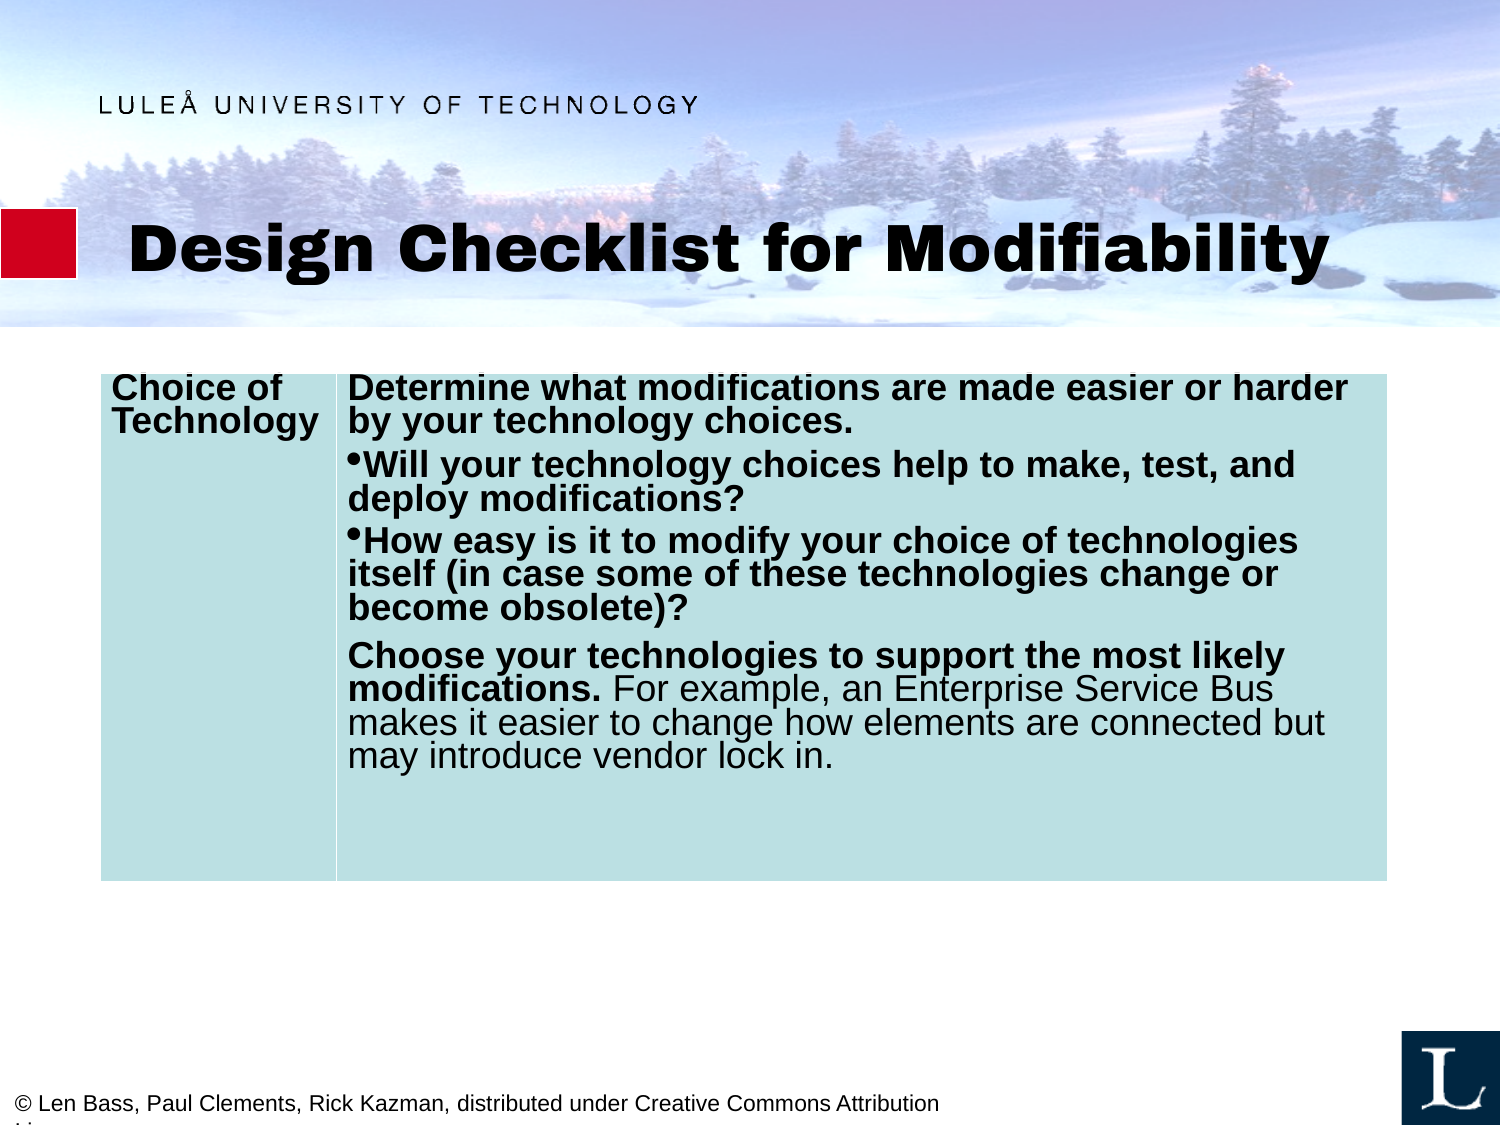

# Design Checklist for Modifiability
| Choice of Technology | Determine what modifications are made easier or harder by your technology choices. Will your technology choices help to make, test, and deploy modifications? How easy is it to modify your choice of technologies itself (in case some of these technologies change or become obsolete)? Choose your technologies to support the most likely modifications. For example, an Enterprise Service Bus makes it easier to change how elements are connected but may introduce vendor lock in. |
| --- | --- |
© Len Bass, Paul Clements, Rick Kazman, distributed under Creative Commons Attribution License